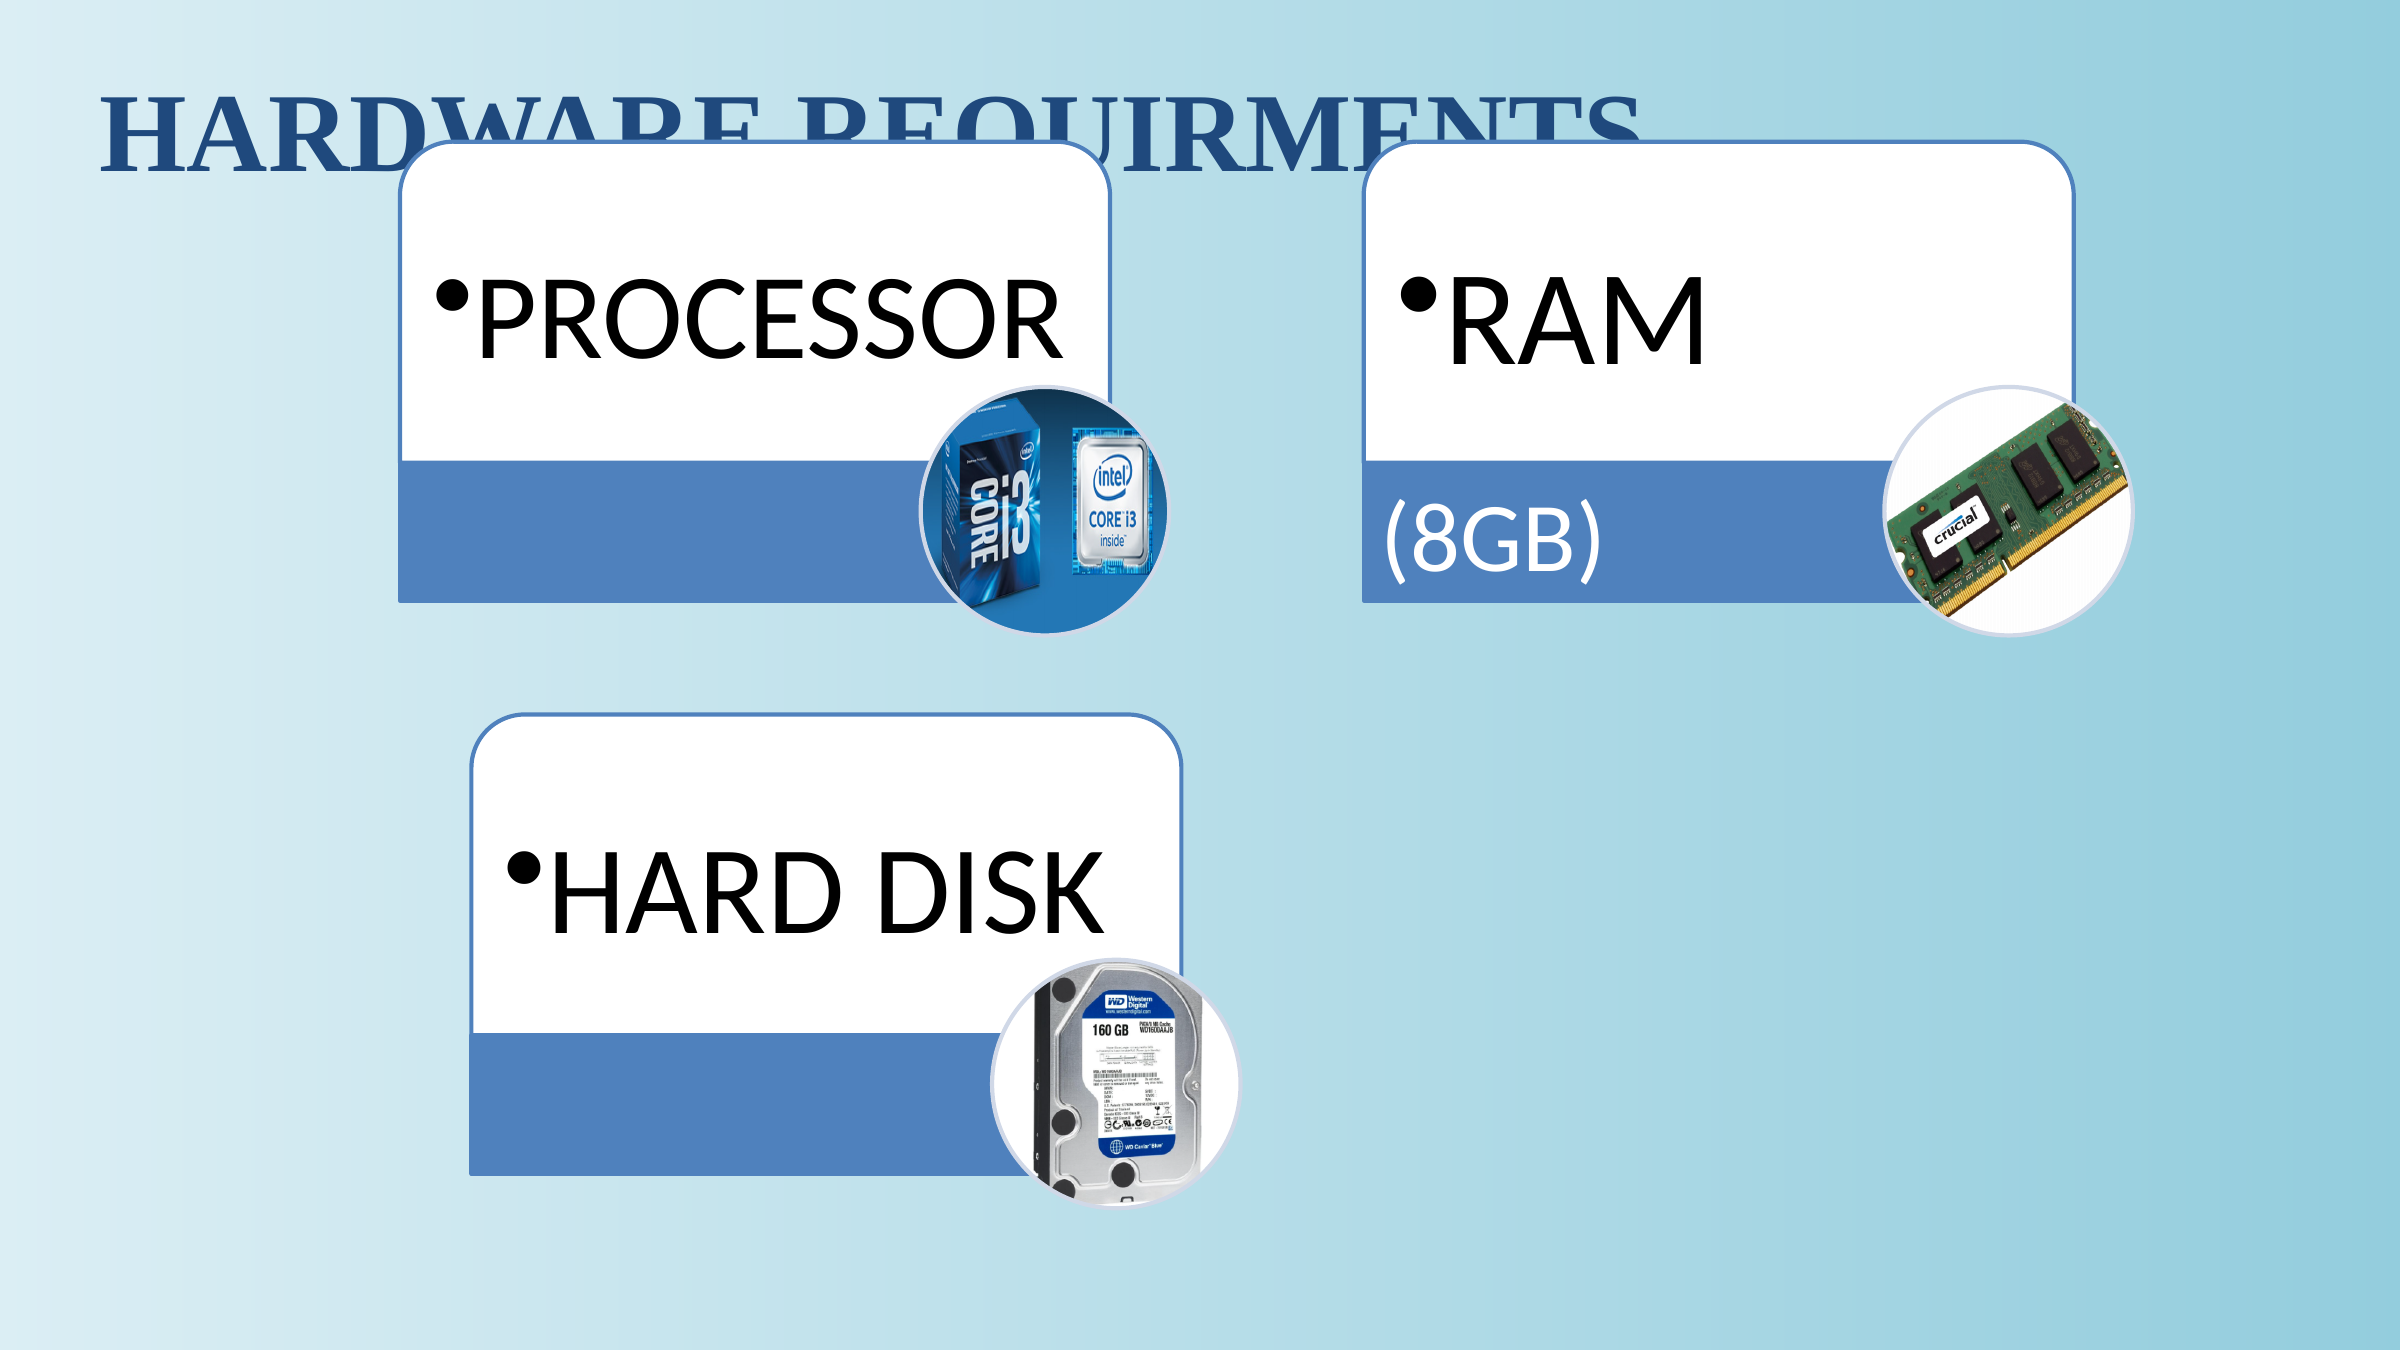

HARDWARE REQUIRMENTS
(8GB)
PROCESSOR
RAM
HARD DISK